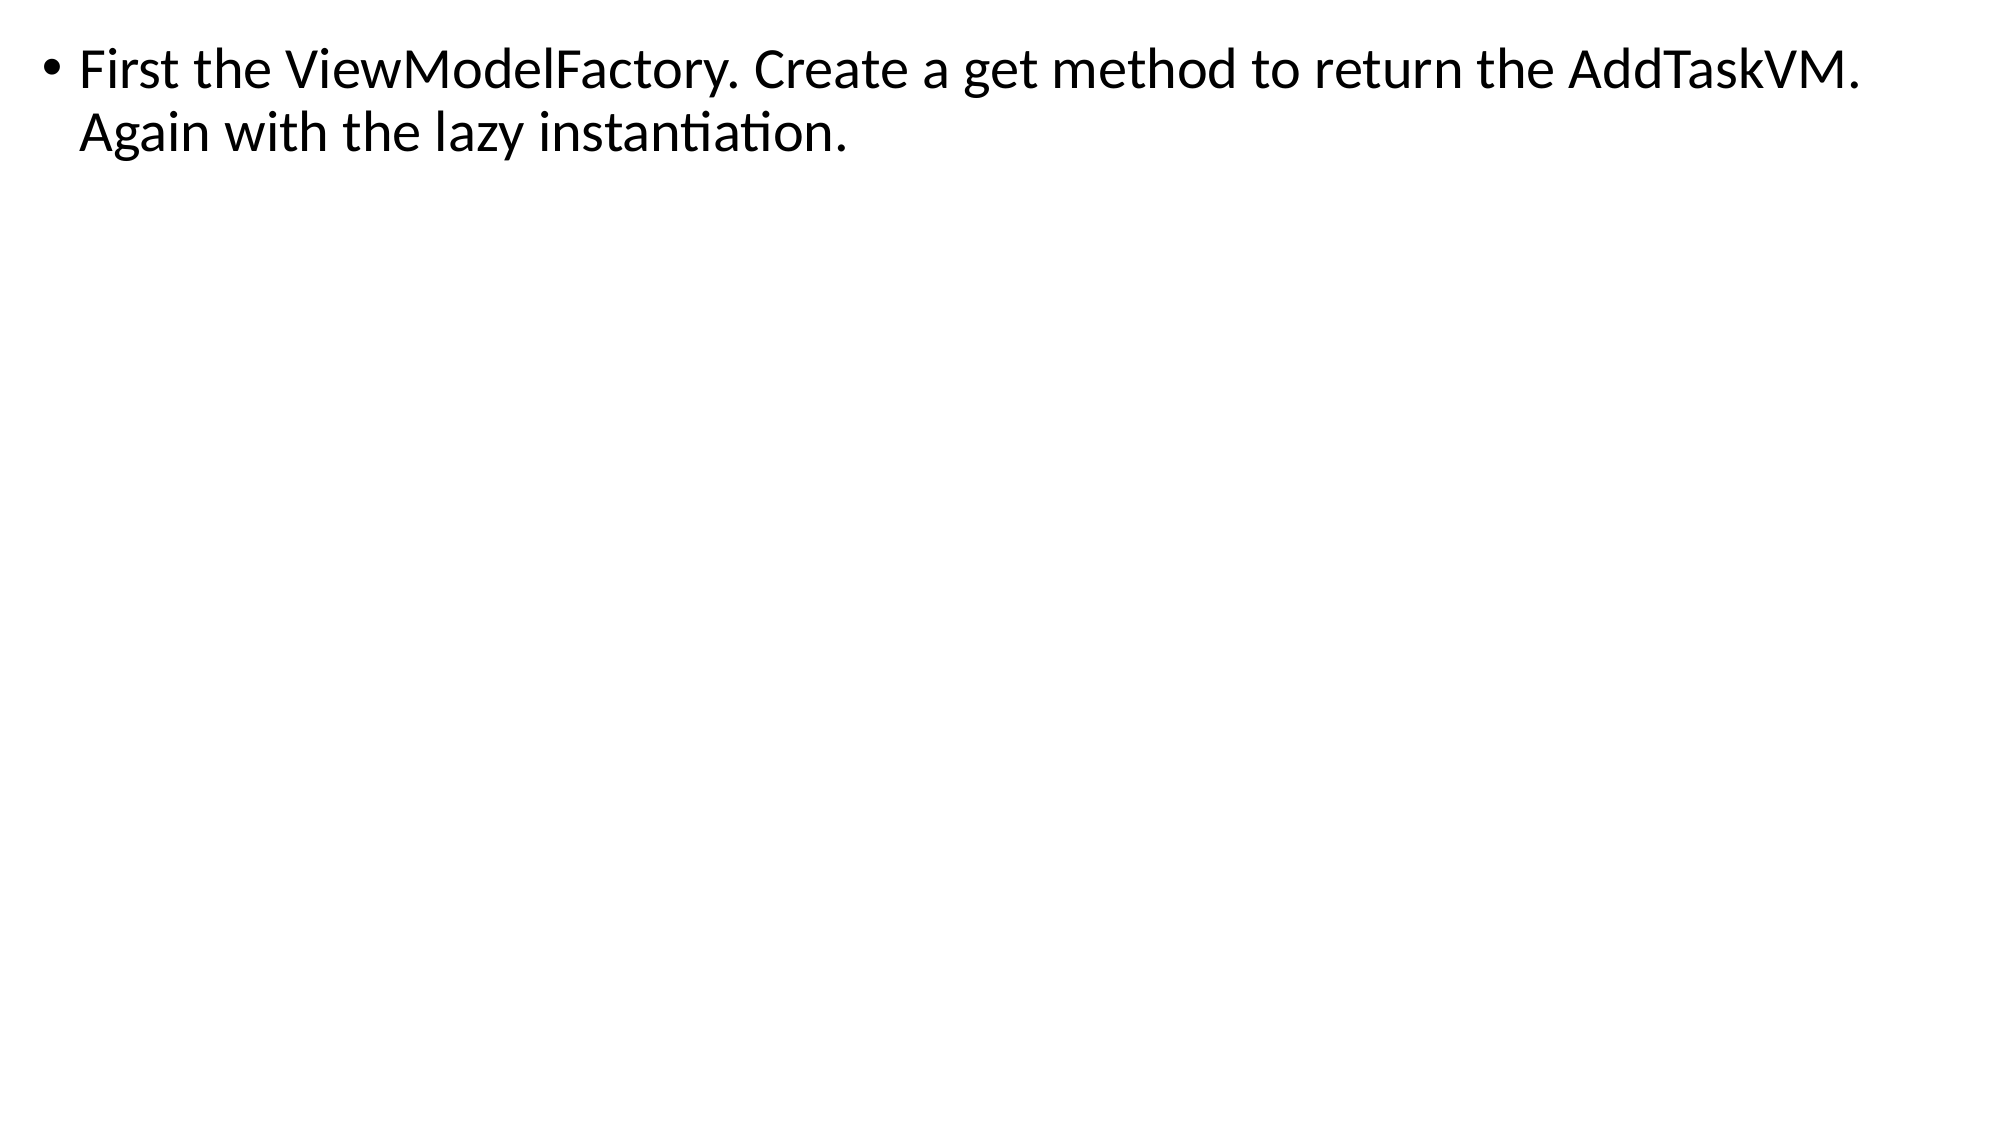

First the ViewModelFactory. Create a get method to return the AddTaskVM. Again with the lazy instantiation.